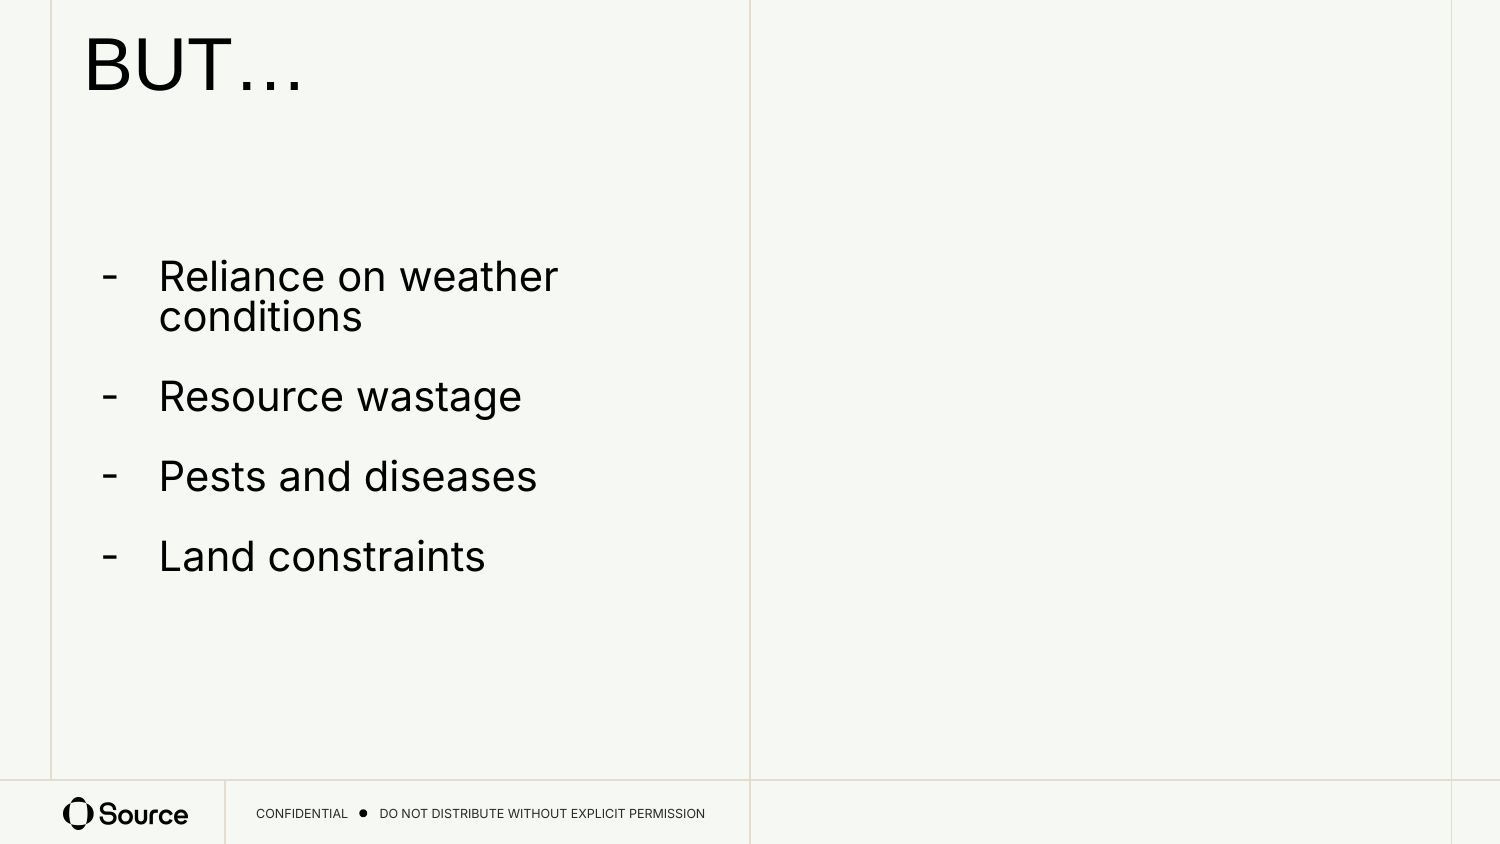

# BUT…

Reliance on weather conditions

Resource wastage

Pests and diseases

Land constraints